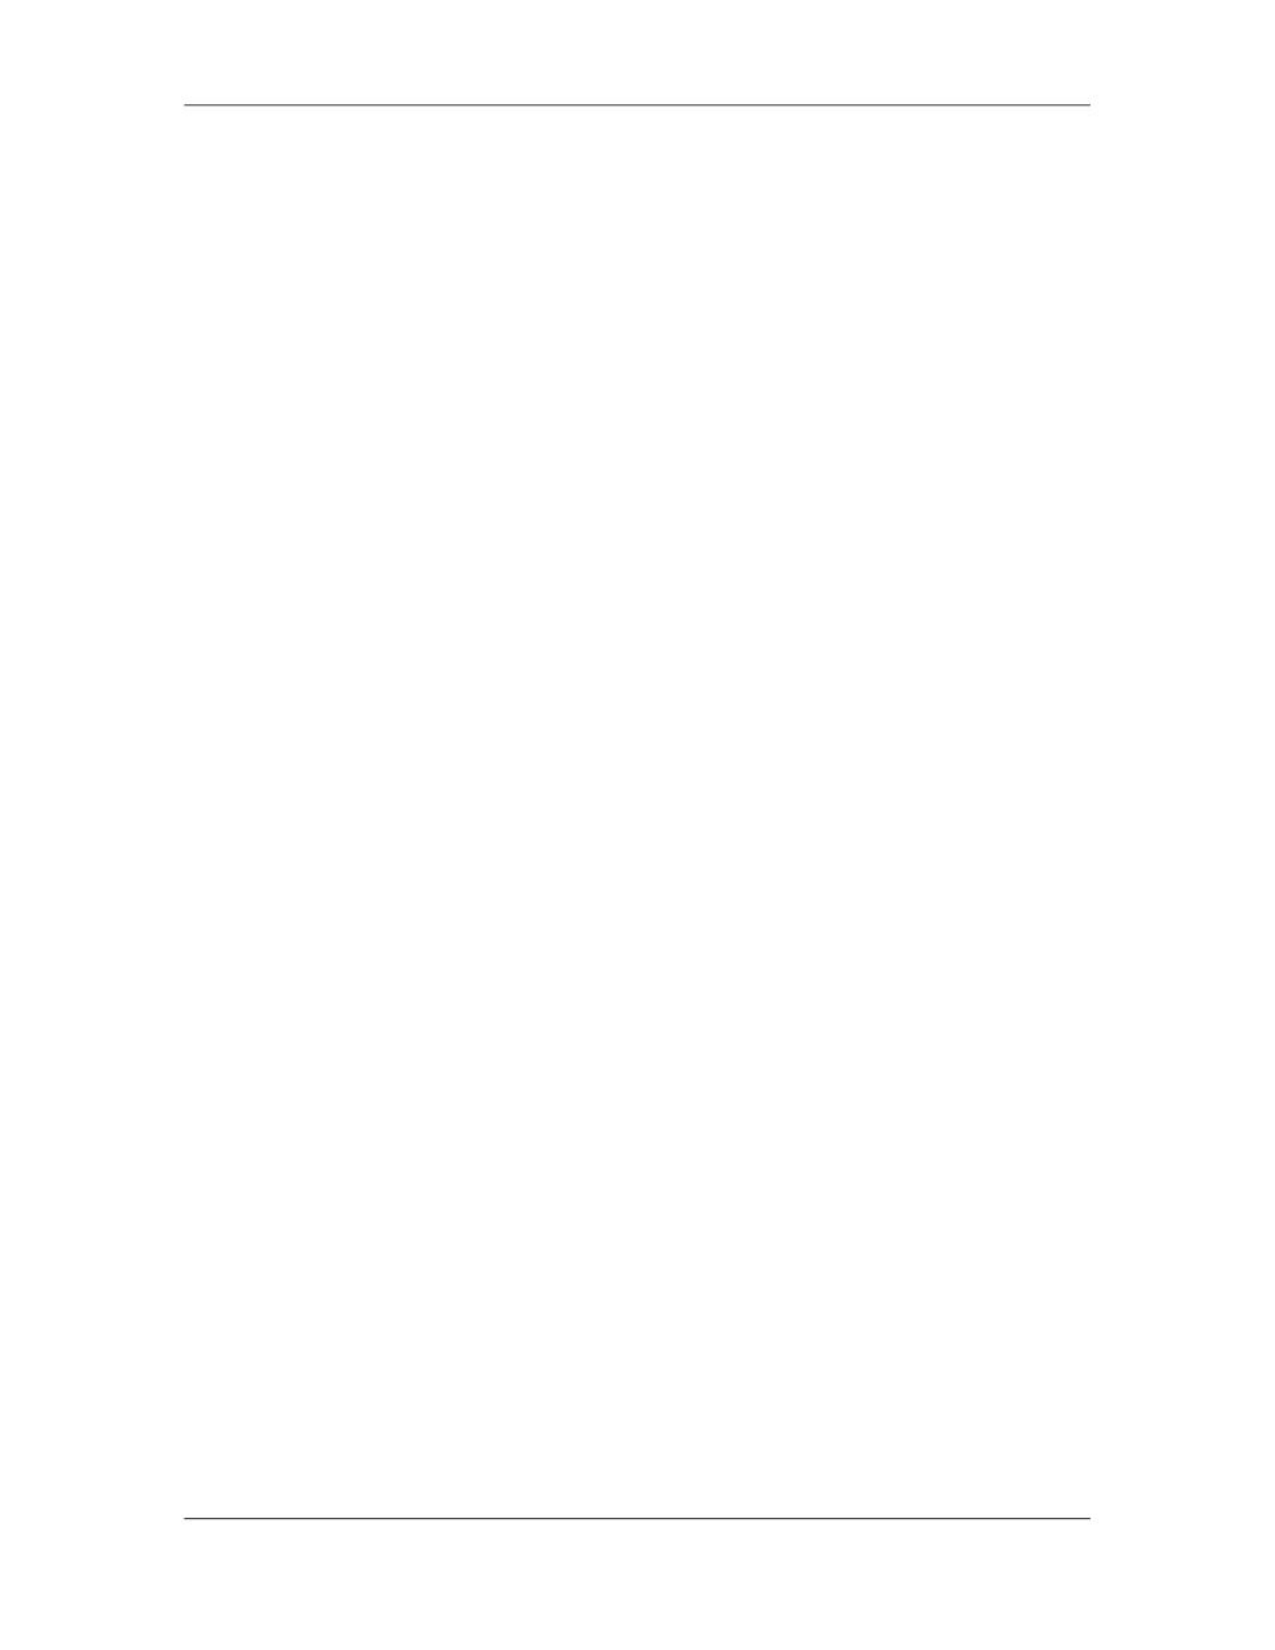

Software Project Management (CS615)

																																																																																																									product externally, as opposed to from within the business, and the schedule for

																																																																																																									procurement. It also references the process for the selection of a preferred supplier
																																																																																																									("Tender Process") and the process for the actual order and delivery of the

																																																																																																									procured products ("Procurement Process").

																																																																			4.7										The Software Development Plan (SDP)

																																																																																										The project development plan is one of the first formal documents produced by the
																																																																																										project. Within this document, the project manager describes in detail:

																																																																																																																								How the project will be developed?

																																																																																																																								What resources will be required?
																																																																																																																								How these resources will be used?

																																																																																										The project development plan assures that the development of the project is well

																																																																																										charted before the main development activities begin. In -addition to the basic
																																																																																										development schedule, the plan addresses such issues as:

																																																																																																																								The timely provision of equipment and tools so that they are available to
																																																																																																																								developers when needed.

																																																																																																																								The availability of staff to perform the development tasks in accordance with
																																																																																																																								the schedule.

																																																																																																																								Provision of contingency plans in the event that project risks materialize
																																																																																																																								The designation .of duties within the development team, and the assignment

																																																																																																																								of these duties to the team members.

																																																																																										Preparing the project plan for a software project helps you ensure that the specified

																																																																																										requirements and objectives are met successfully. It is a collation of all planning

																																																																																										activities that have happened for a software project. This includes activities such as

																																																																																										design and analysis, activity definition, risk planning, and cost estimation. To create

																																																																																										the plan, you assess all planning activities, organizational policies regarding the

																																																																																										creation of the project plan and assumption and constraints for the project. To

																																																																																										implement the software project plan, you require management skills, such as

																																																																																										leadership, communication, and problem solving, along with the basic knowledge

																																																																																										about the software. You also need to ensure that the senior management bf the

																																																																																										company has authorized work on the software project. Knowledge management

																																																																																										techniques help you to make informed decision regarding the project plan.

																																																																																										After the project plan is executed, you manage the changes to it in such a way that the

																																																																																										performance measurement baselines are not impacted, To manage the project plan

																																																																																										effectively you monitor the project plan, periodic performance status reports, and

																																																																																										requests for change. The primary tool that you can use to control the changes in the

																																																																																										project plan is the change control mechanism: This is a set of formal procedures for

																																																																																										changing the project plan.

																																																																																																	4.7.1										Software Development Plan (SDP) Information needs

																																																																																						                                                                                                                                 149

																																																																																																																																																																																						© Copyright Virtual University of Pakistan